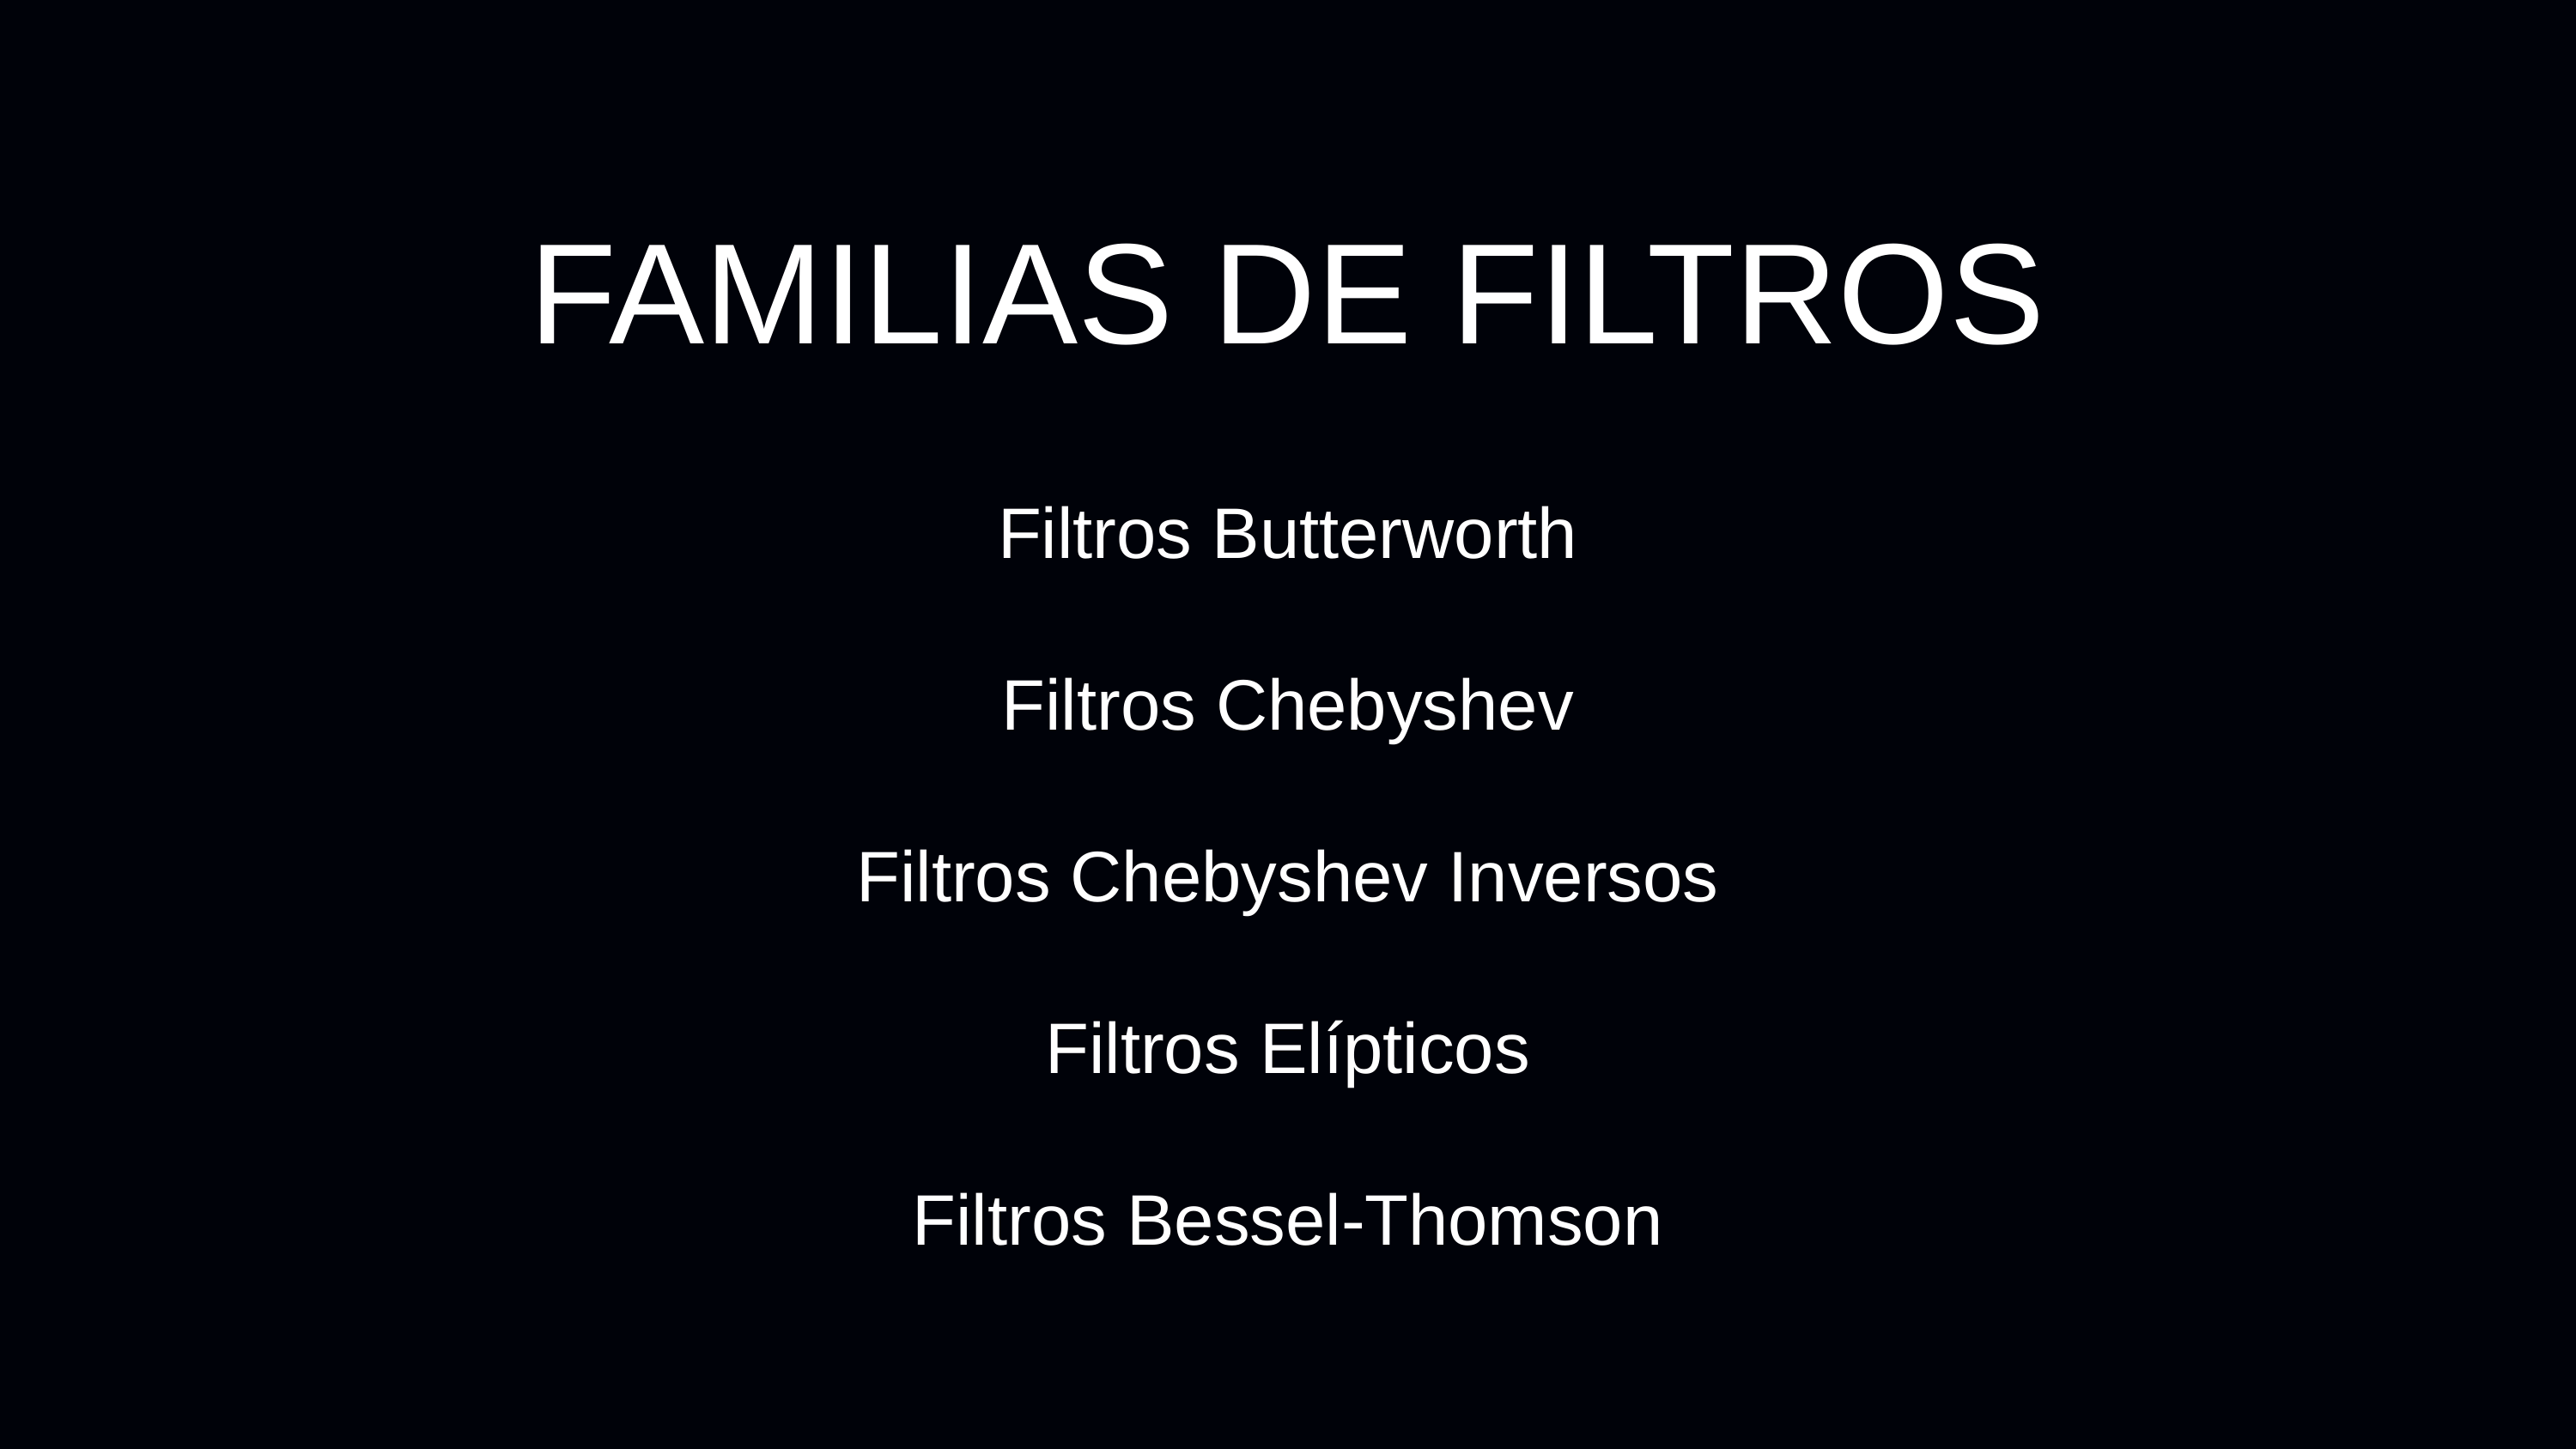

FAMILIAS DE FILTROS
Filtros Butterworth
Filtros Chebyshev
Filtros Chebyshev Inversos
Filtros Elípticos
Filtros Bessel-Thomson